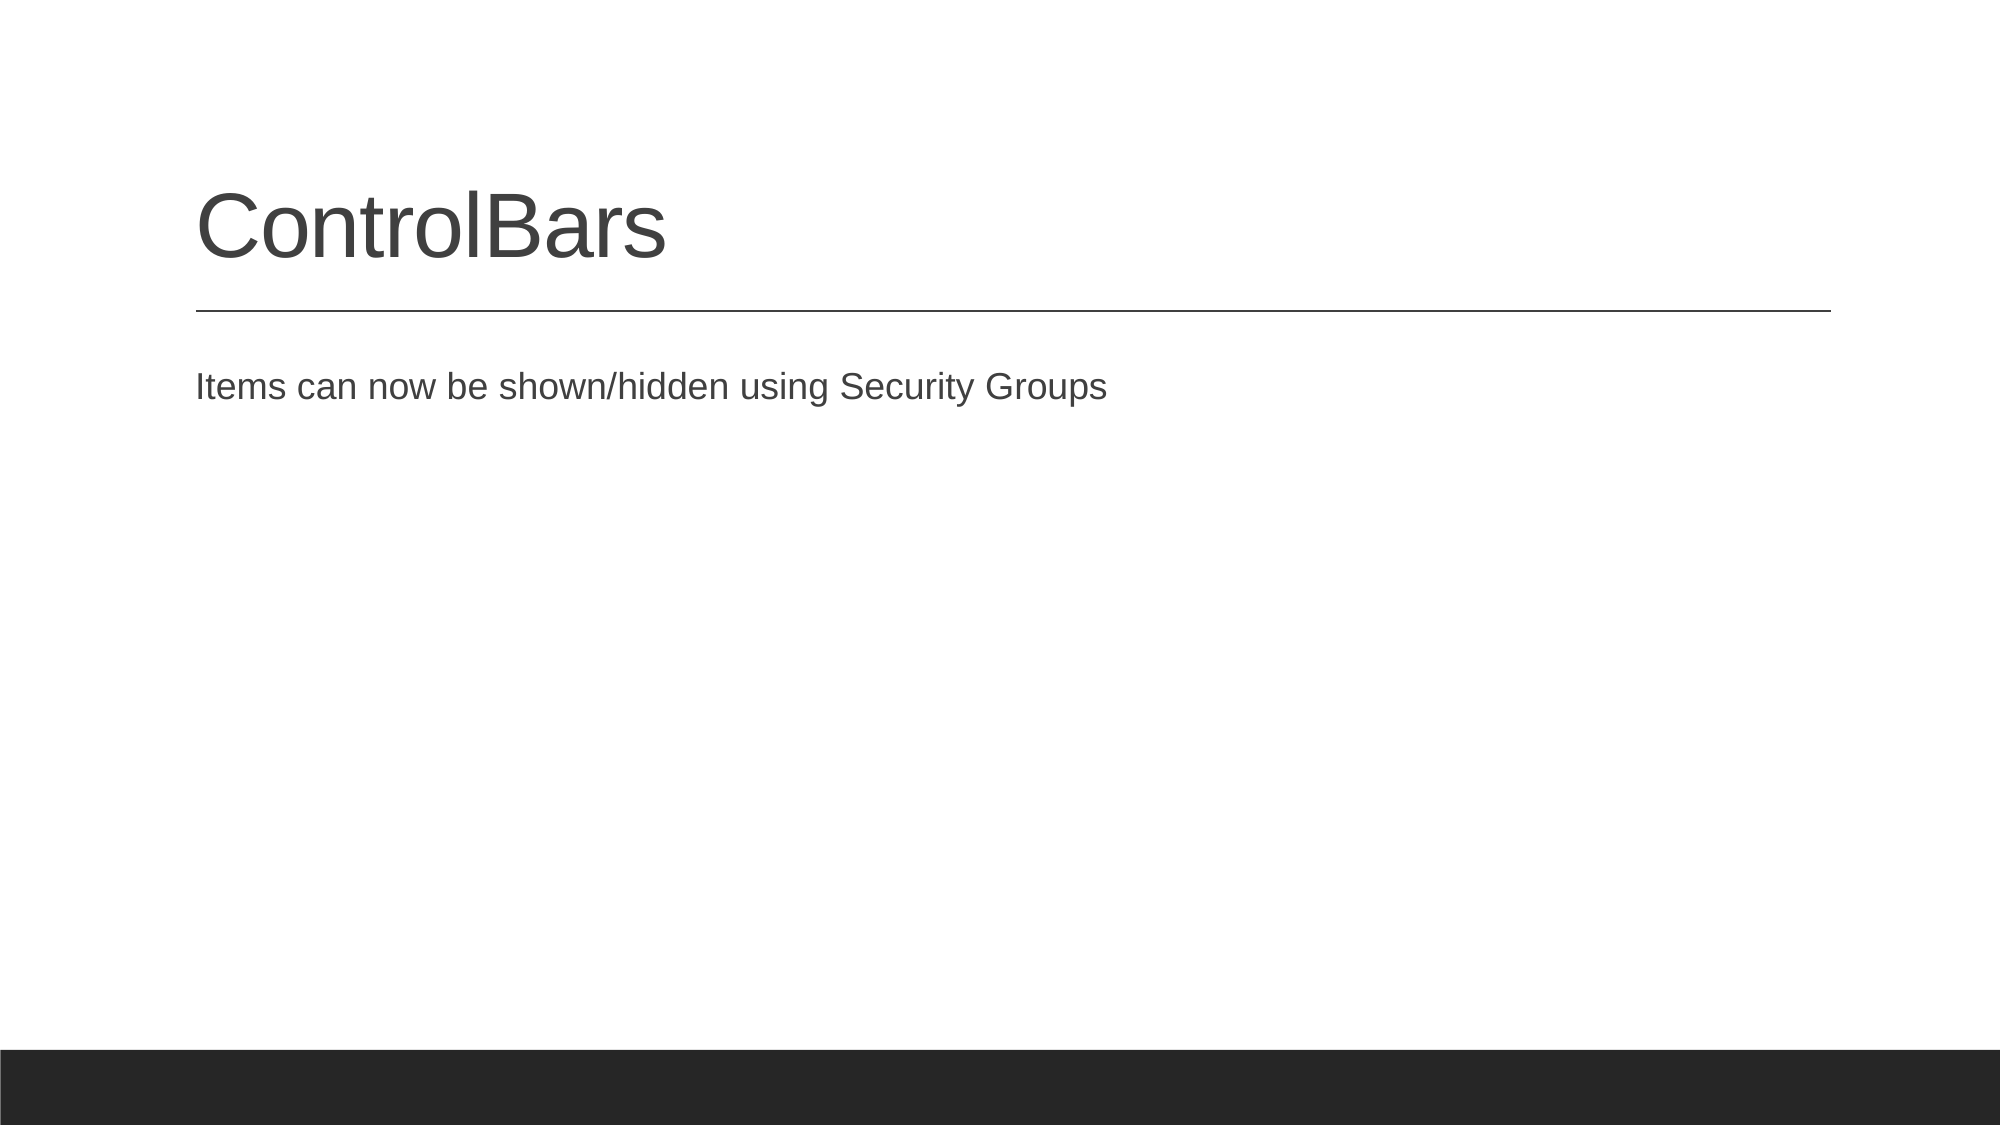

# ControlBars
Items can now be shown/hidden using Security Groups